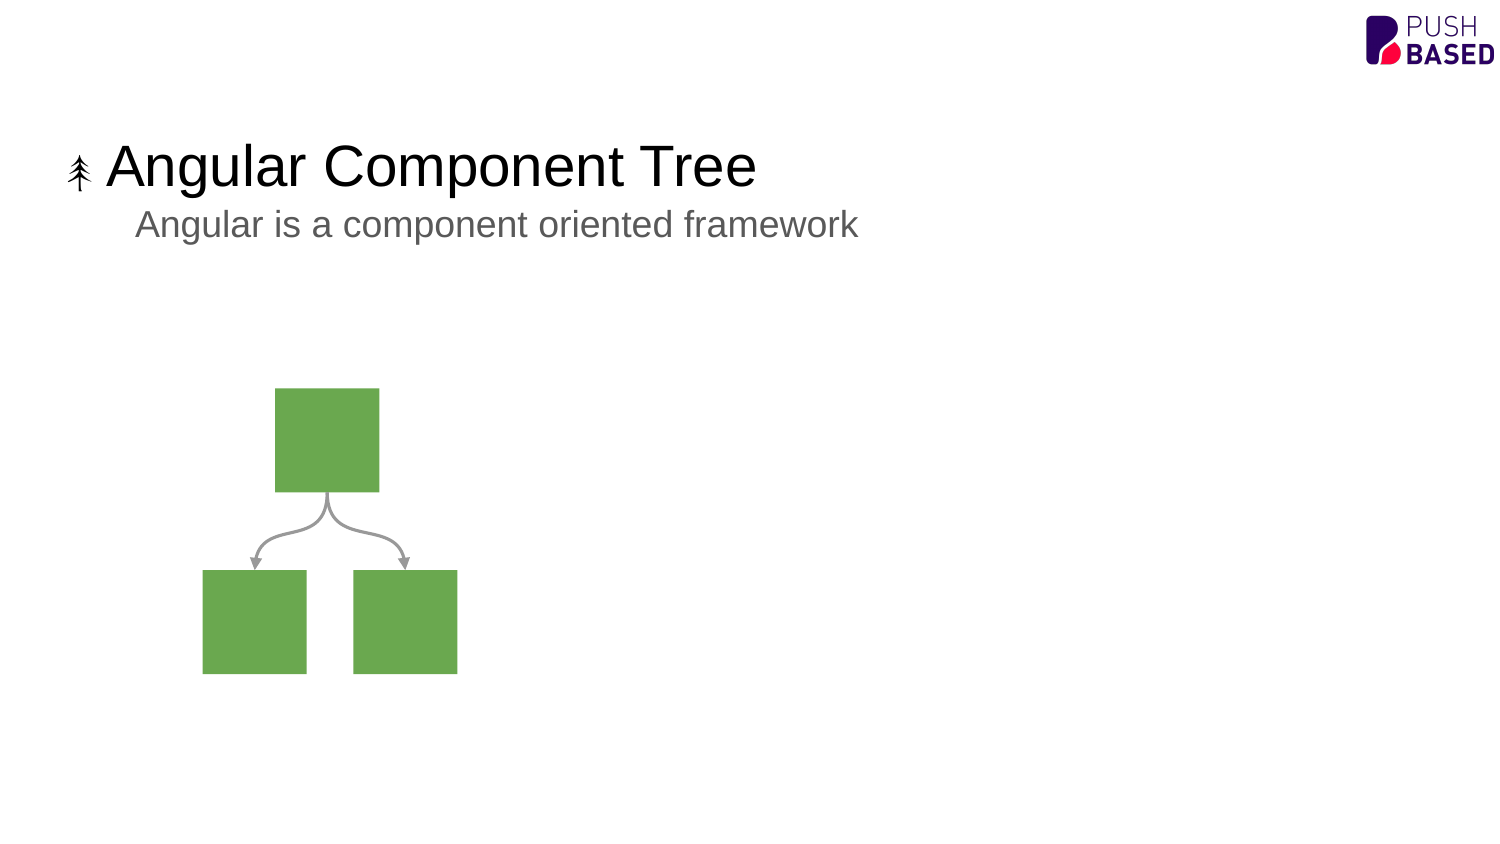

🌲 Angular Component Tree
Angular is a component oriented framework